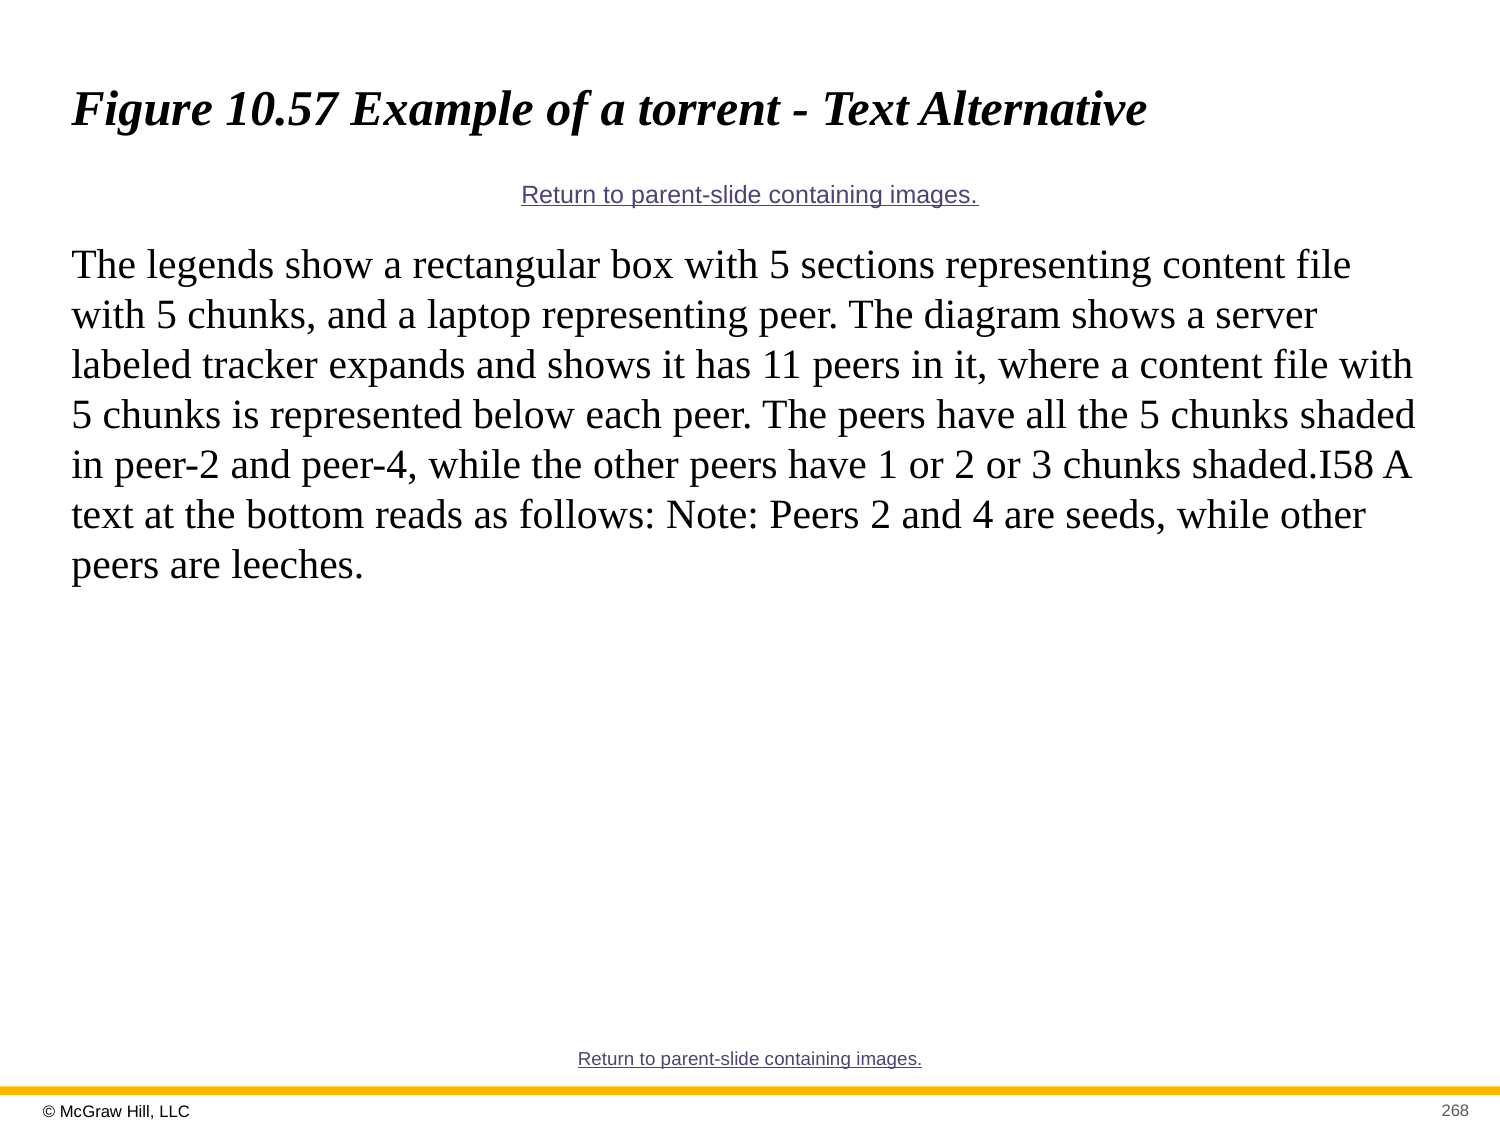

# Figure 10.57 Example of a torrent - Text Alternative
Return to parent-slide containing images.
The legends show a rectangular box with 5 sections representing content file with 5 chunks, and a laptop representing peer. The diagram shows a server labeled tracker expands and shows it has 11 peers in it, where a content file with 5 chunks is represented below each peer. The peers have all the 5 chunks shaded in peer-2 and peer-4, while the other peers have 1 or 2 or 3 chunks shaded.I58 A text at the bottom reads as follows: Note: Peers 2 and 4 are seeds, while other peers are leeches.
Return to parent-slide containing images.
268